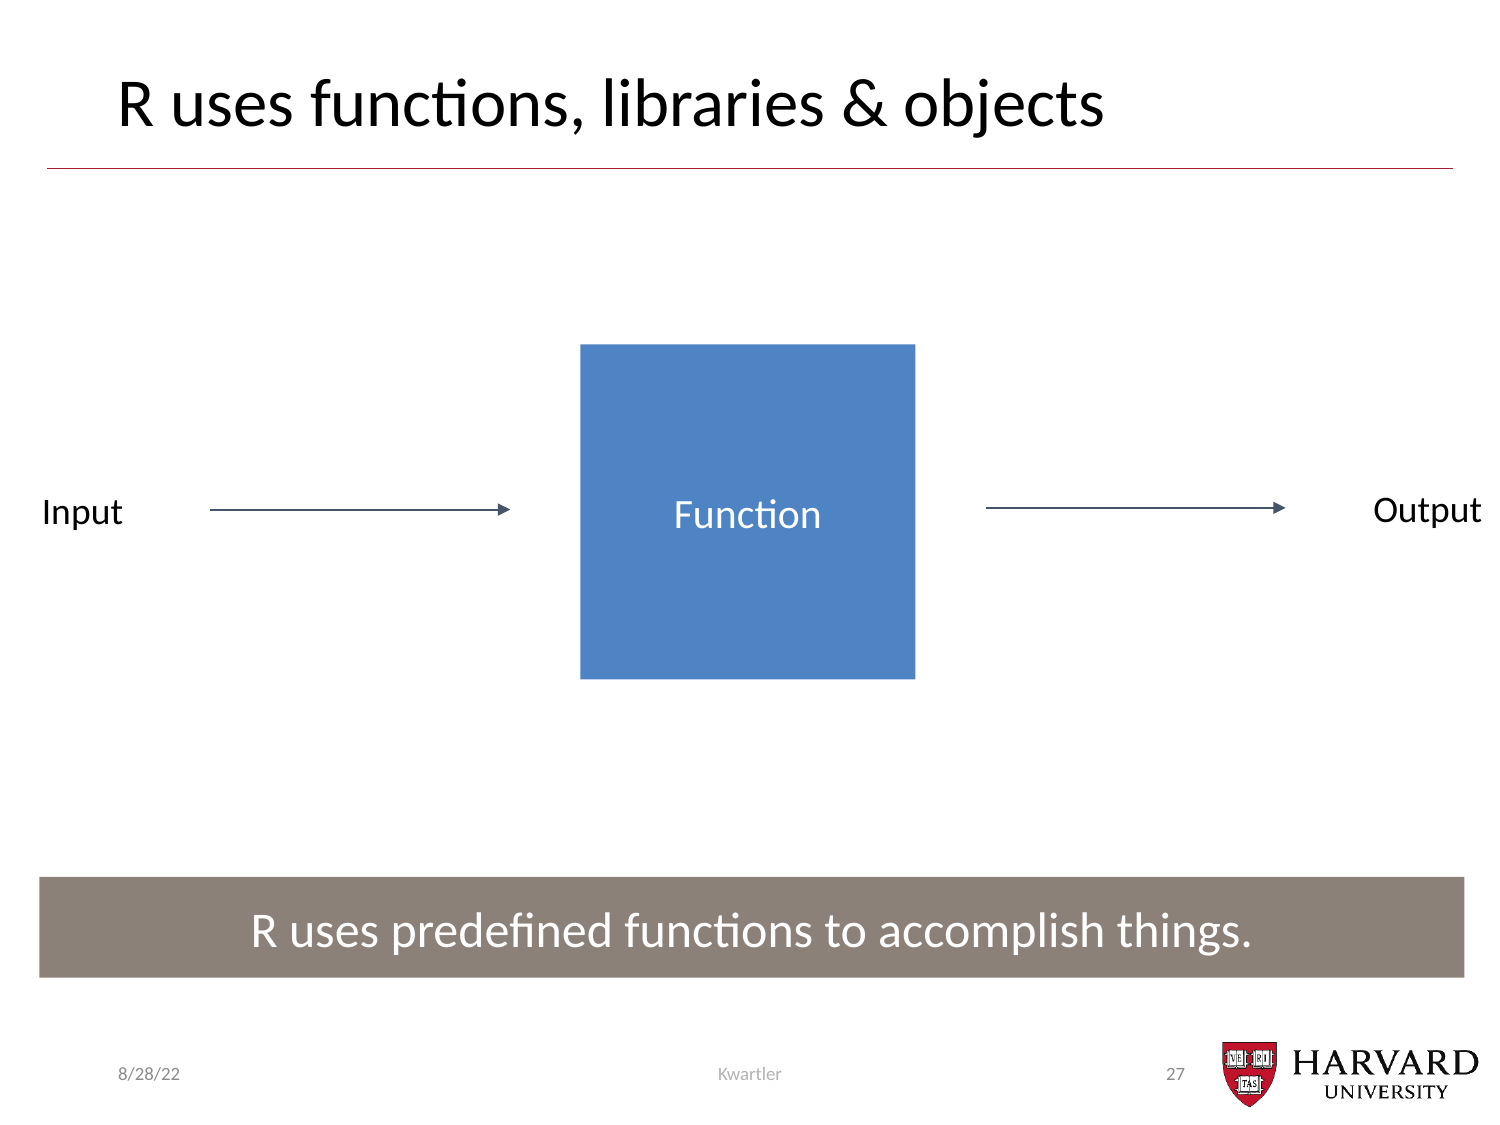

# R uses functions, libraries & objects
Function
Output
Input
R uses predefined functions to accomplish things.
8/28/22
Kwartler
27